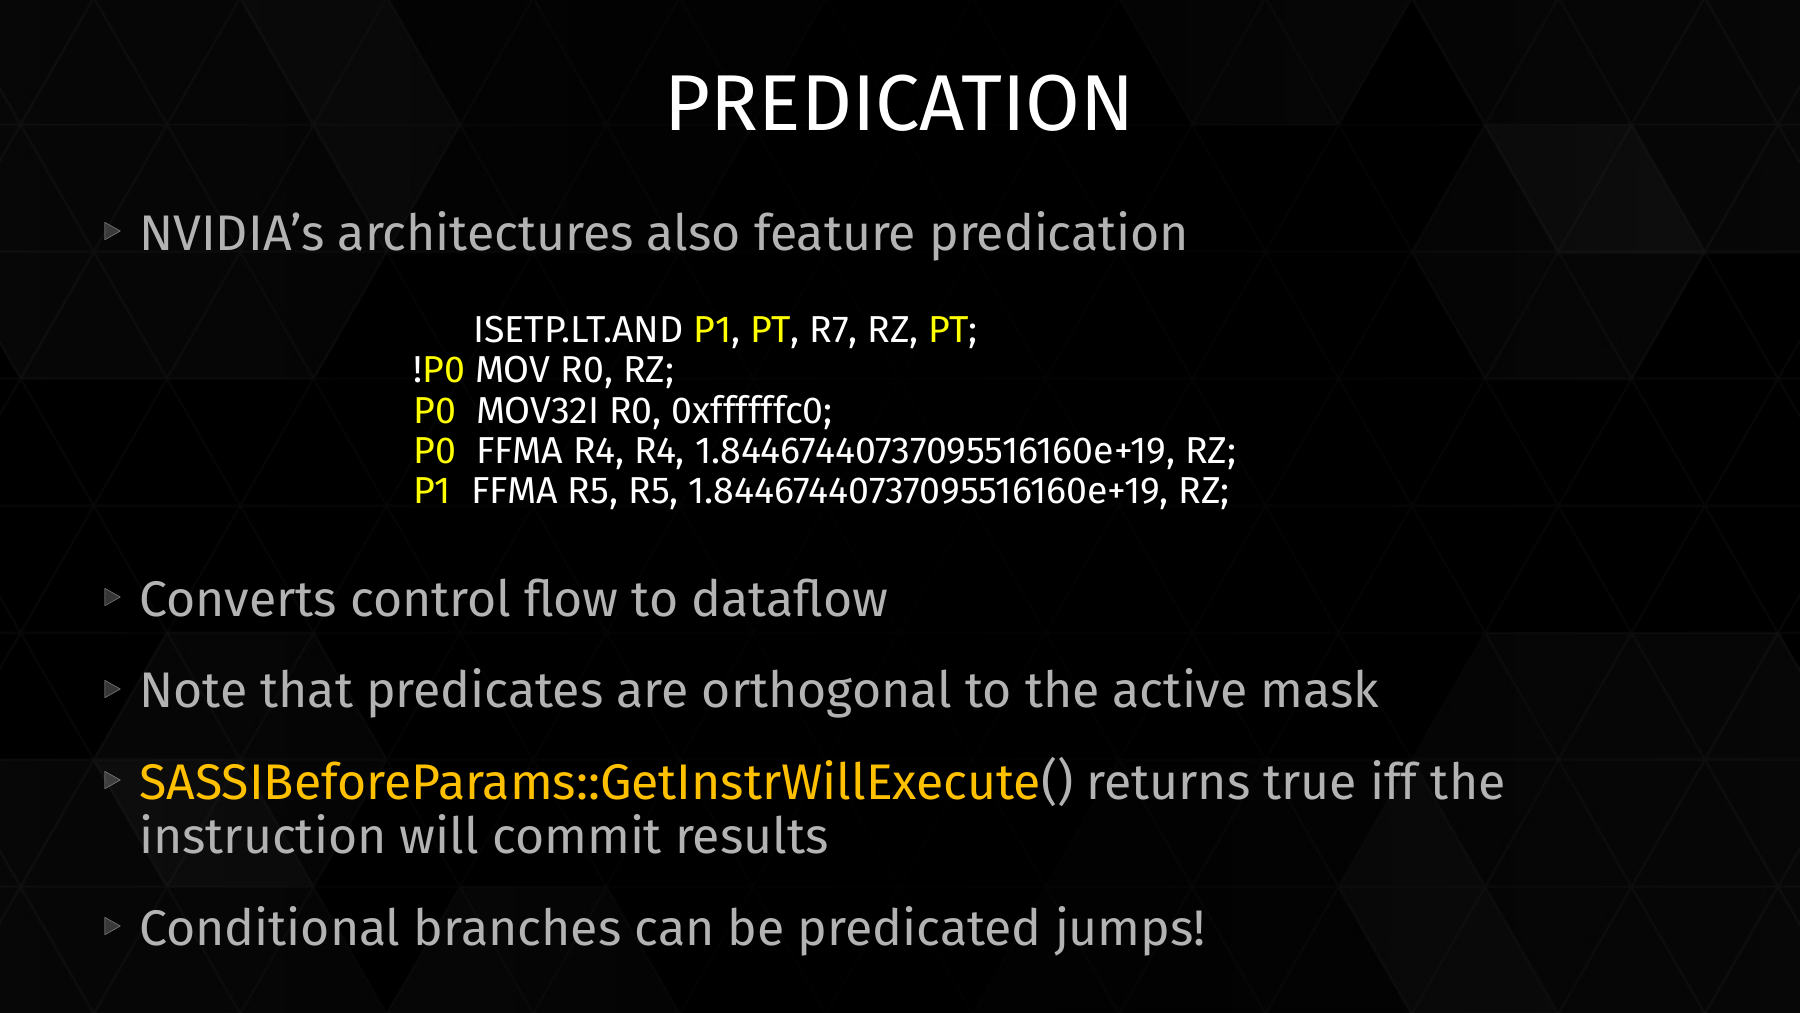

# PREDICATION
NVIDIA’s architectures also feature predication

Converts control flow to dataflow
Note that predicates are orthogonal to the active mask
SASSIBeforeParams::GetInstrWillExecute() returns true iff the instruction will commit results
Conditional branches can be predicated jumps!

      ISETP.LT.AND P1, PT, R7, RZ, PT;
!P0 MOV R0, RZ;
P0  MOV32I R0, 0xffffffc0;
P0  FFMA R4, R4, 1.84467440737095516160e+19, RZ;
P1  FFMA R5, R5, 1.84467440737095516160e+19, RZ;